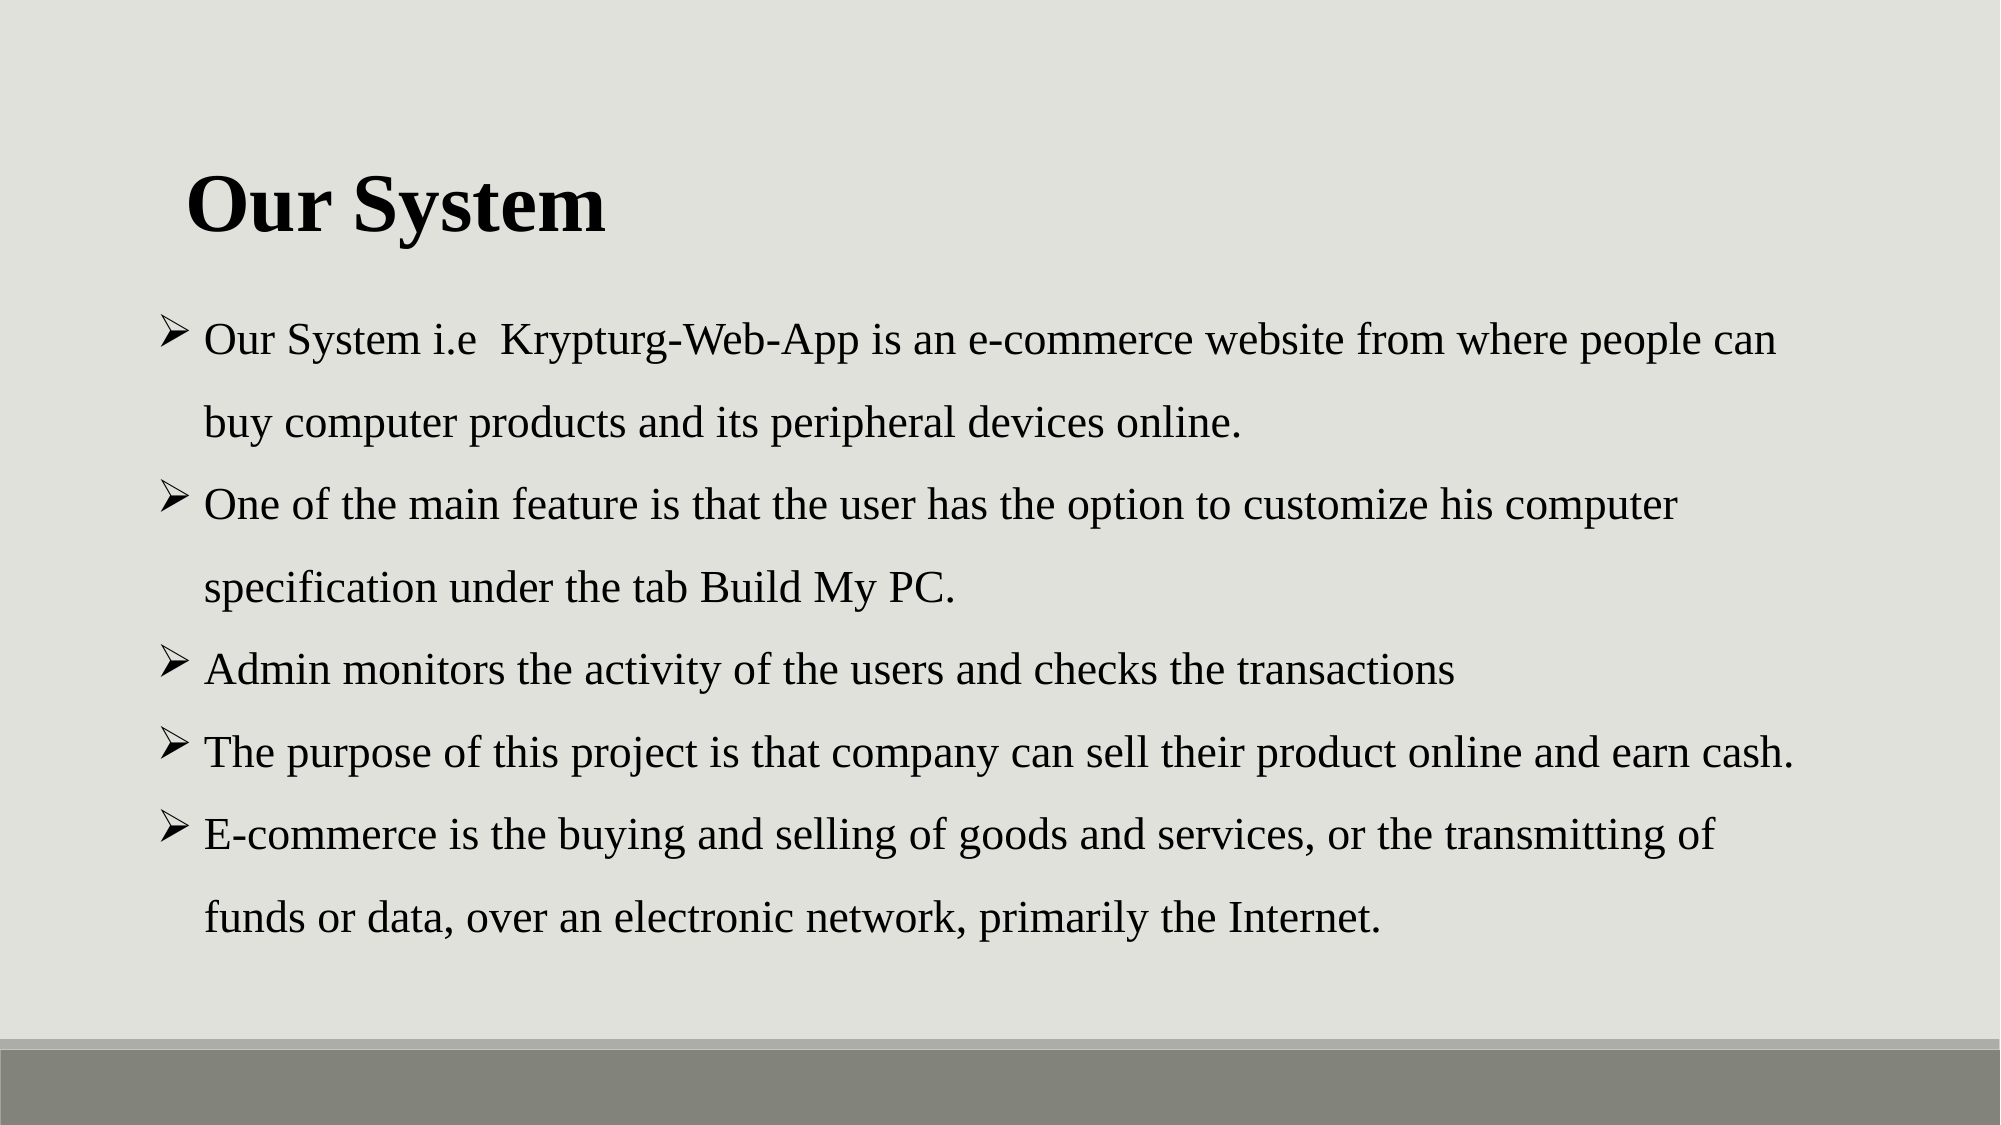

Our System
Our System i.e  Krypturg-Web-App is an e-commerce website from where people can buy computer products and its peripheral devices online.
One of the main feature is that the user has the option to customize his computer specification under the tab Build My PC.
Admin monitors the activity of the users and checks the transactions
The purpose of this project is that company can sell their product online and earn cash.
E-commerce is the buying and selling of goods and services, or the transmitting of funds or data, over an electronic network, primarily the Internet.